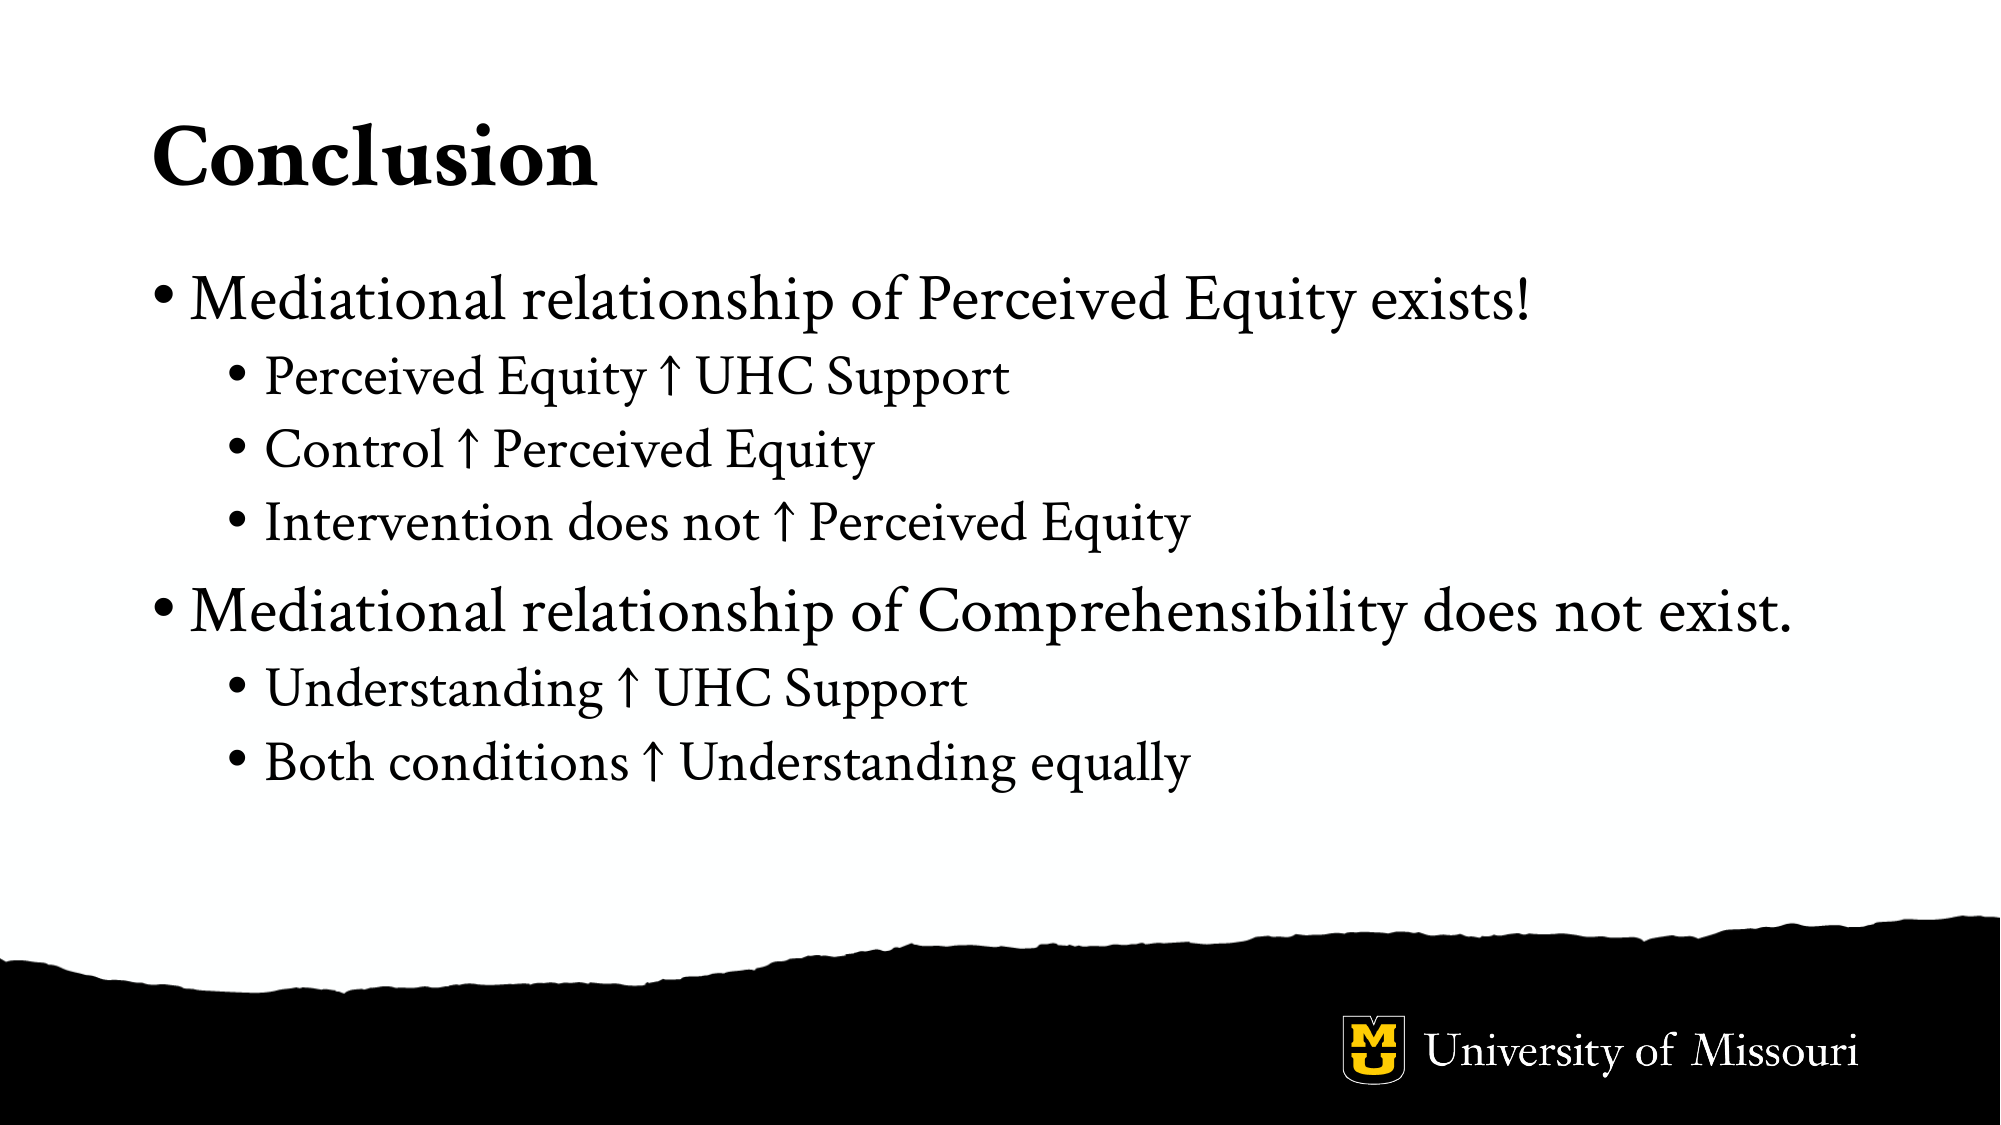

# Conclusion
Mediational relationship of Perceived Equity exists!
Perceived Equity ↑ UHC Support
Control ↑ Perceived Equity
Intervention does not ↑ Perceived Equity
Mediational relationship of Comprehensibility does not exist.
Understanding ↑ UHC Support
Both conditions ↑ Understanding equally